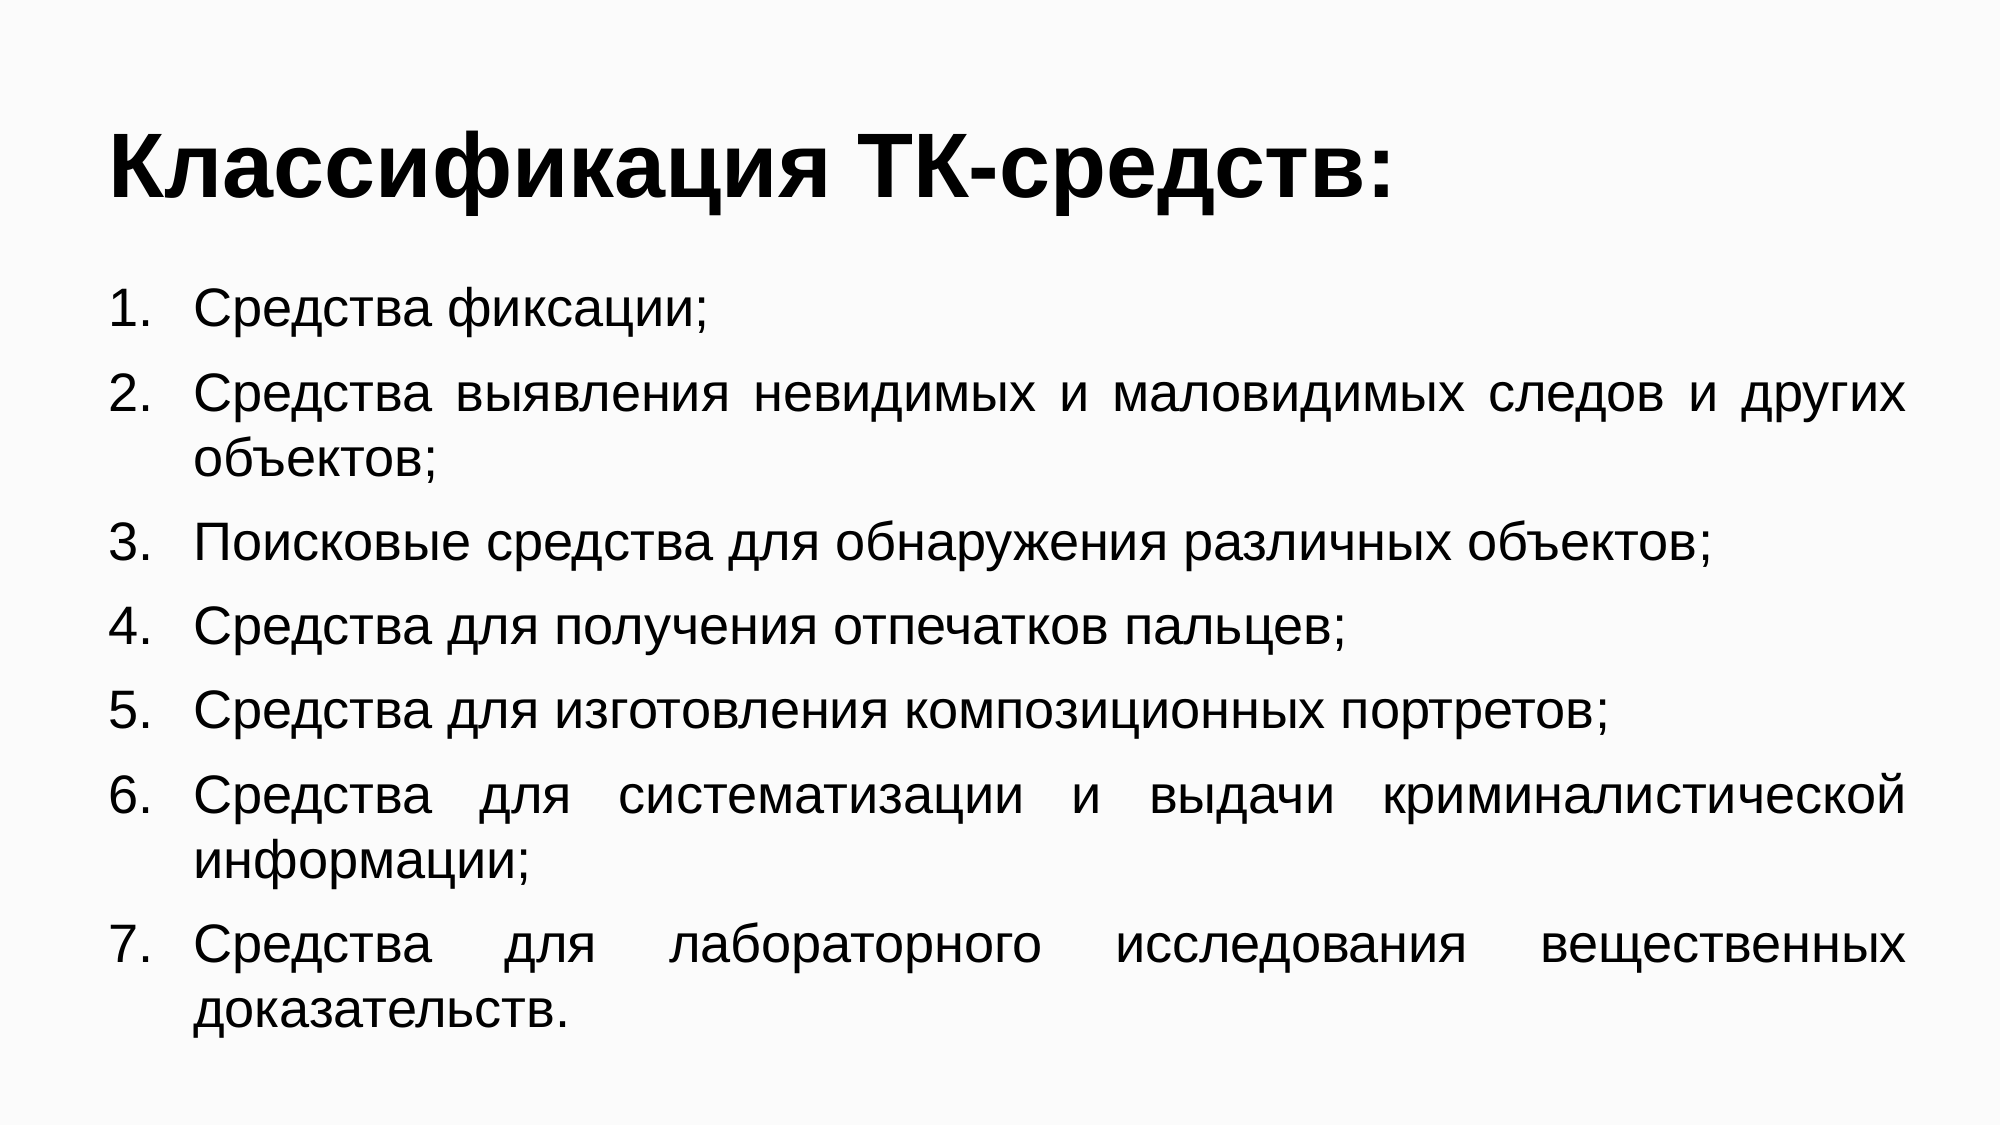

# Классификация ТК-средств:
Средства фиксации;
Средства выявления невидимых и маловидимых следов и других объектов;
Поисковые средства для обнаружения различных объектов;
Средства для получения отпечатков пальцев;
Средства для изготовления композиционных портретов;
Средства для систематизации и выдачи криминалистической информации;
Средства для лабораторного исследования вещественных доказательств.